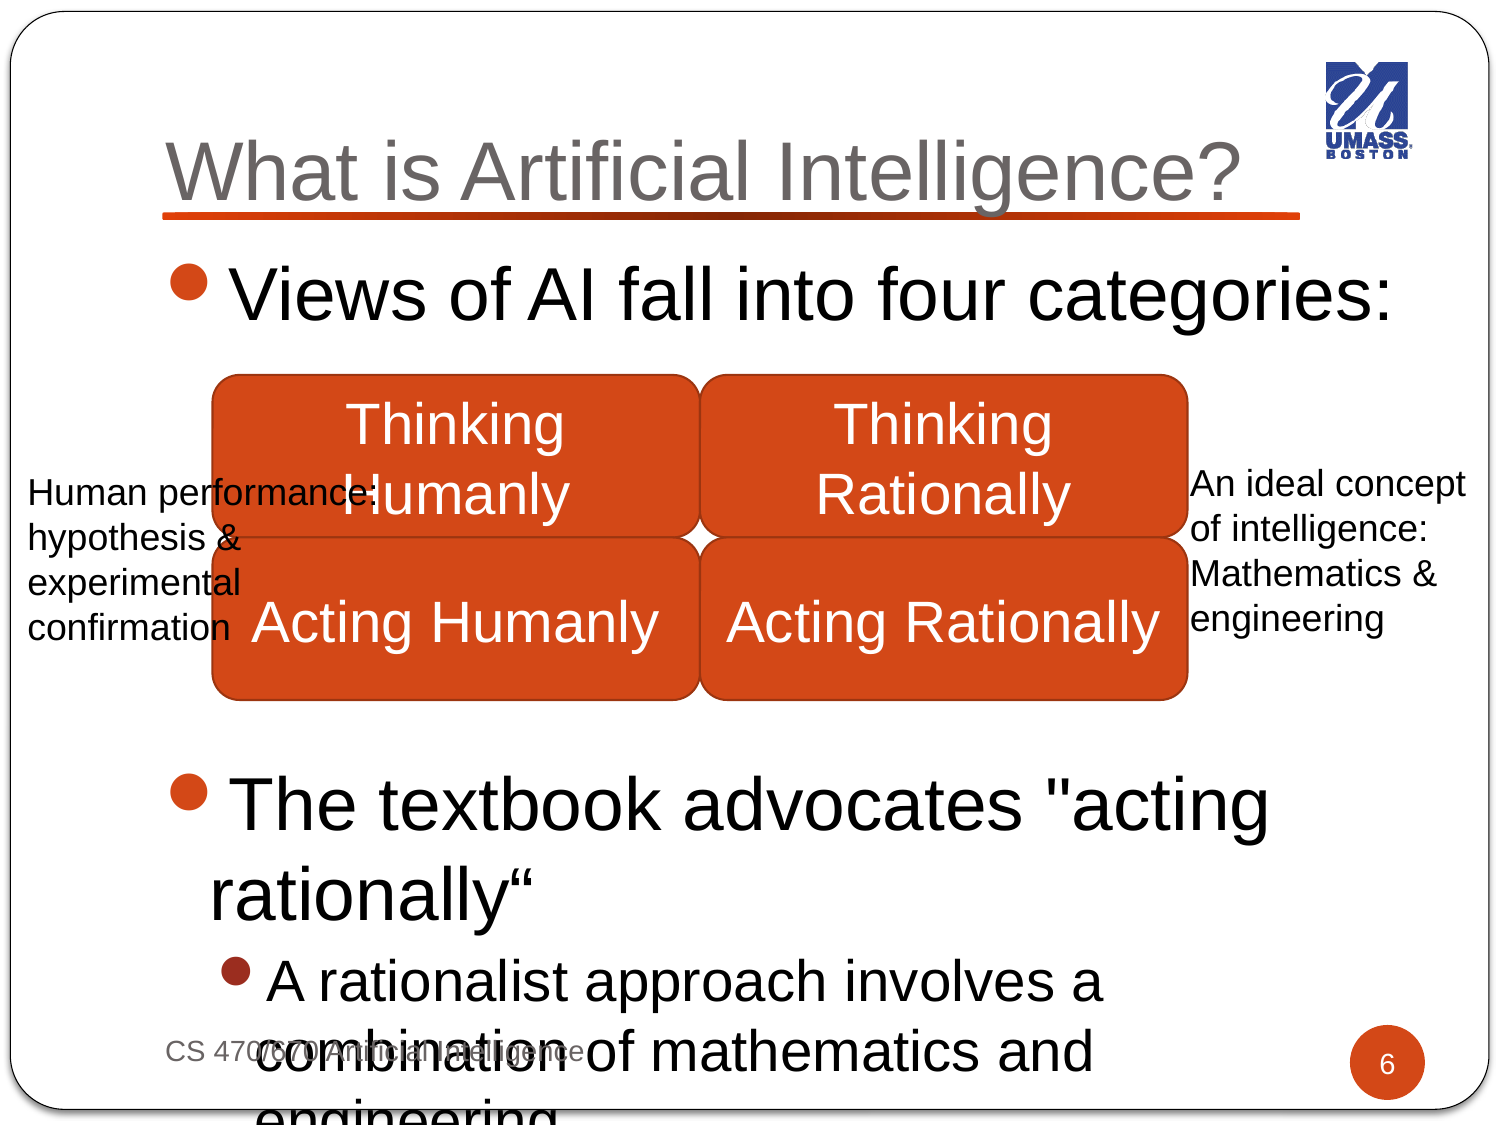

# What is Artificial Intelligence?
Views of AI fall into four categories:

The textbook advocates "acting rationally“
A rationalist approach involves a combination of mathematics and engineering.

Thinking Humanly
Thinking Rationally
An ideal concept
of intelligence:
Mathematics & engineering
Human performance:
hypothesis &
experimental
confirmation
Acting Humanly
Acting Rationally

CS 470/670 Artificial Intelligence

6